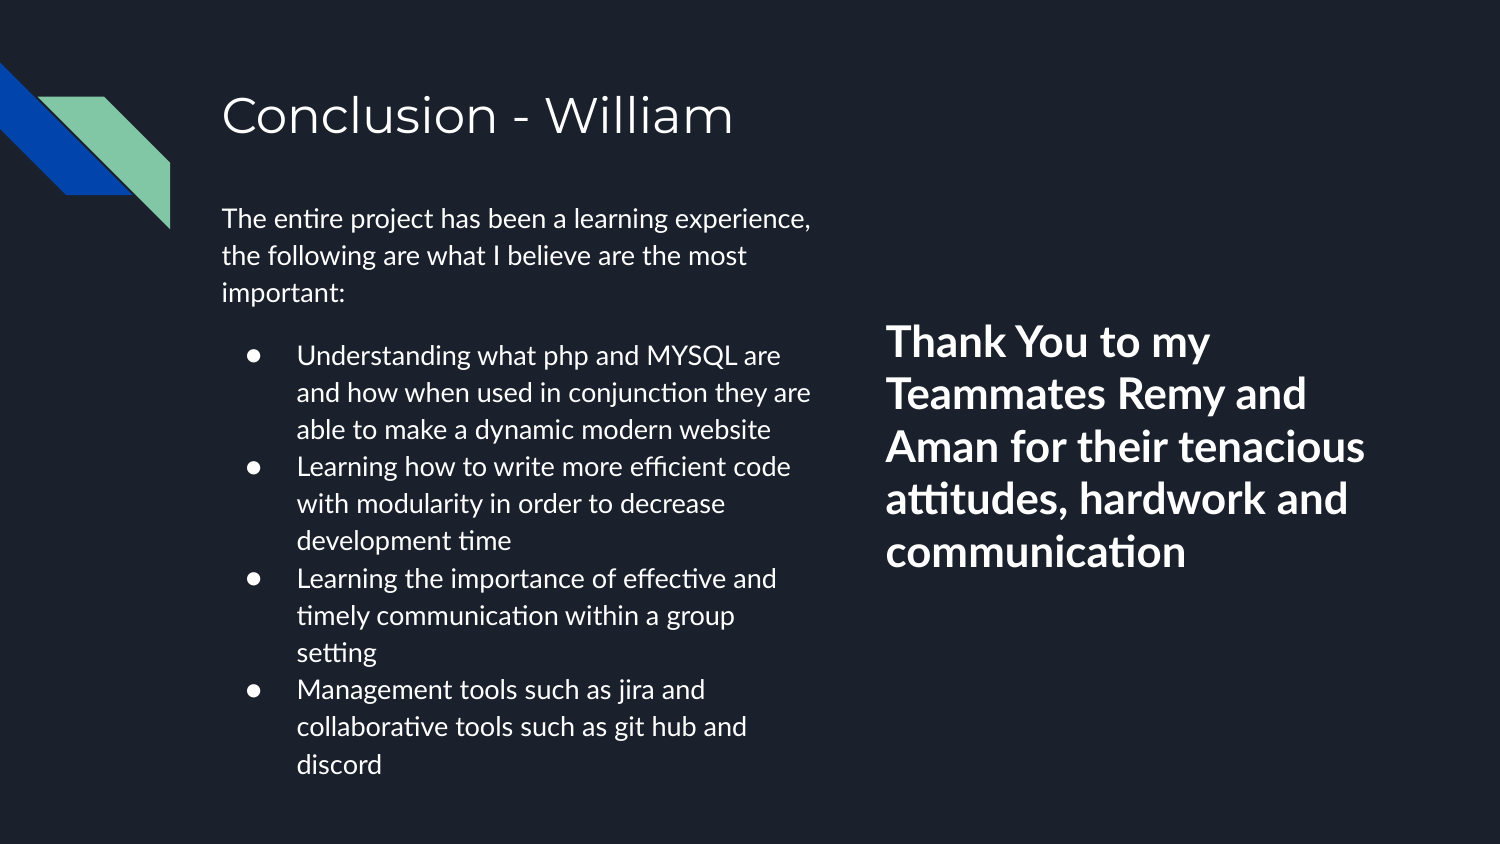

# Conclusion - William
The entire project has been a learning experience, the following are what I believe are the most important:
Understanding what php and MYSQL are and how when used in conjunction they are able to make a dynamic modern website
Learning how to write more efficient code with modularity in order to decrease development time
Learning the importance of effective and timely communication within a group setting
Management tools such as jira and collaborative tools such as git hub and discord

Thank You to my Teammates Remy and Aman for their tenacious attitudes, hardwork and communication